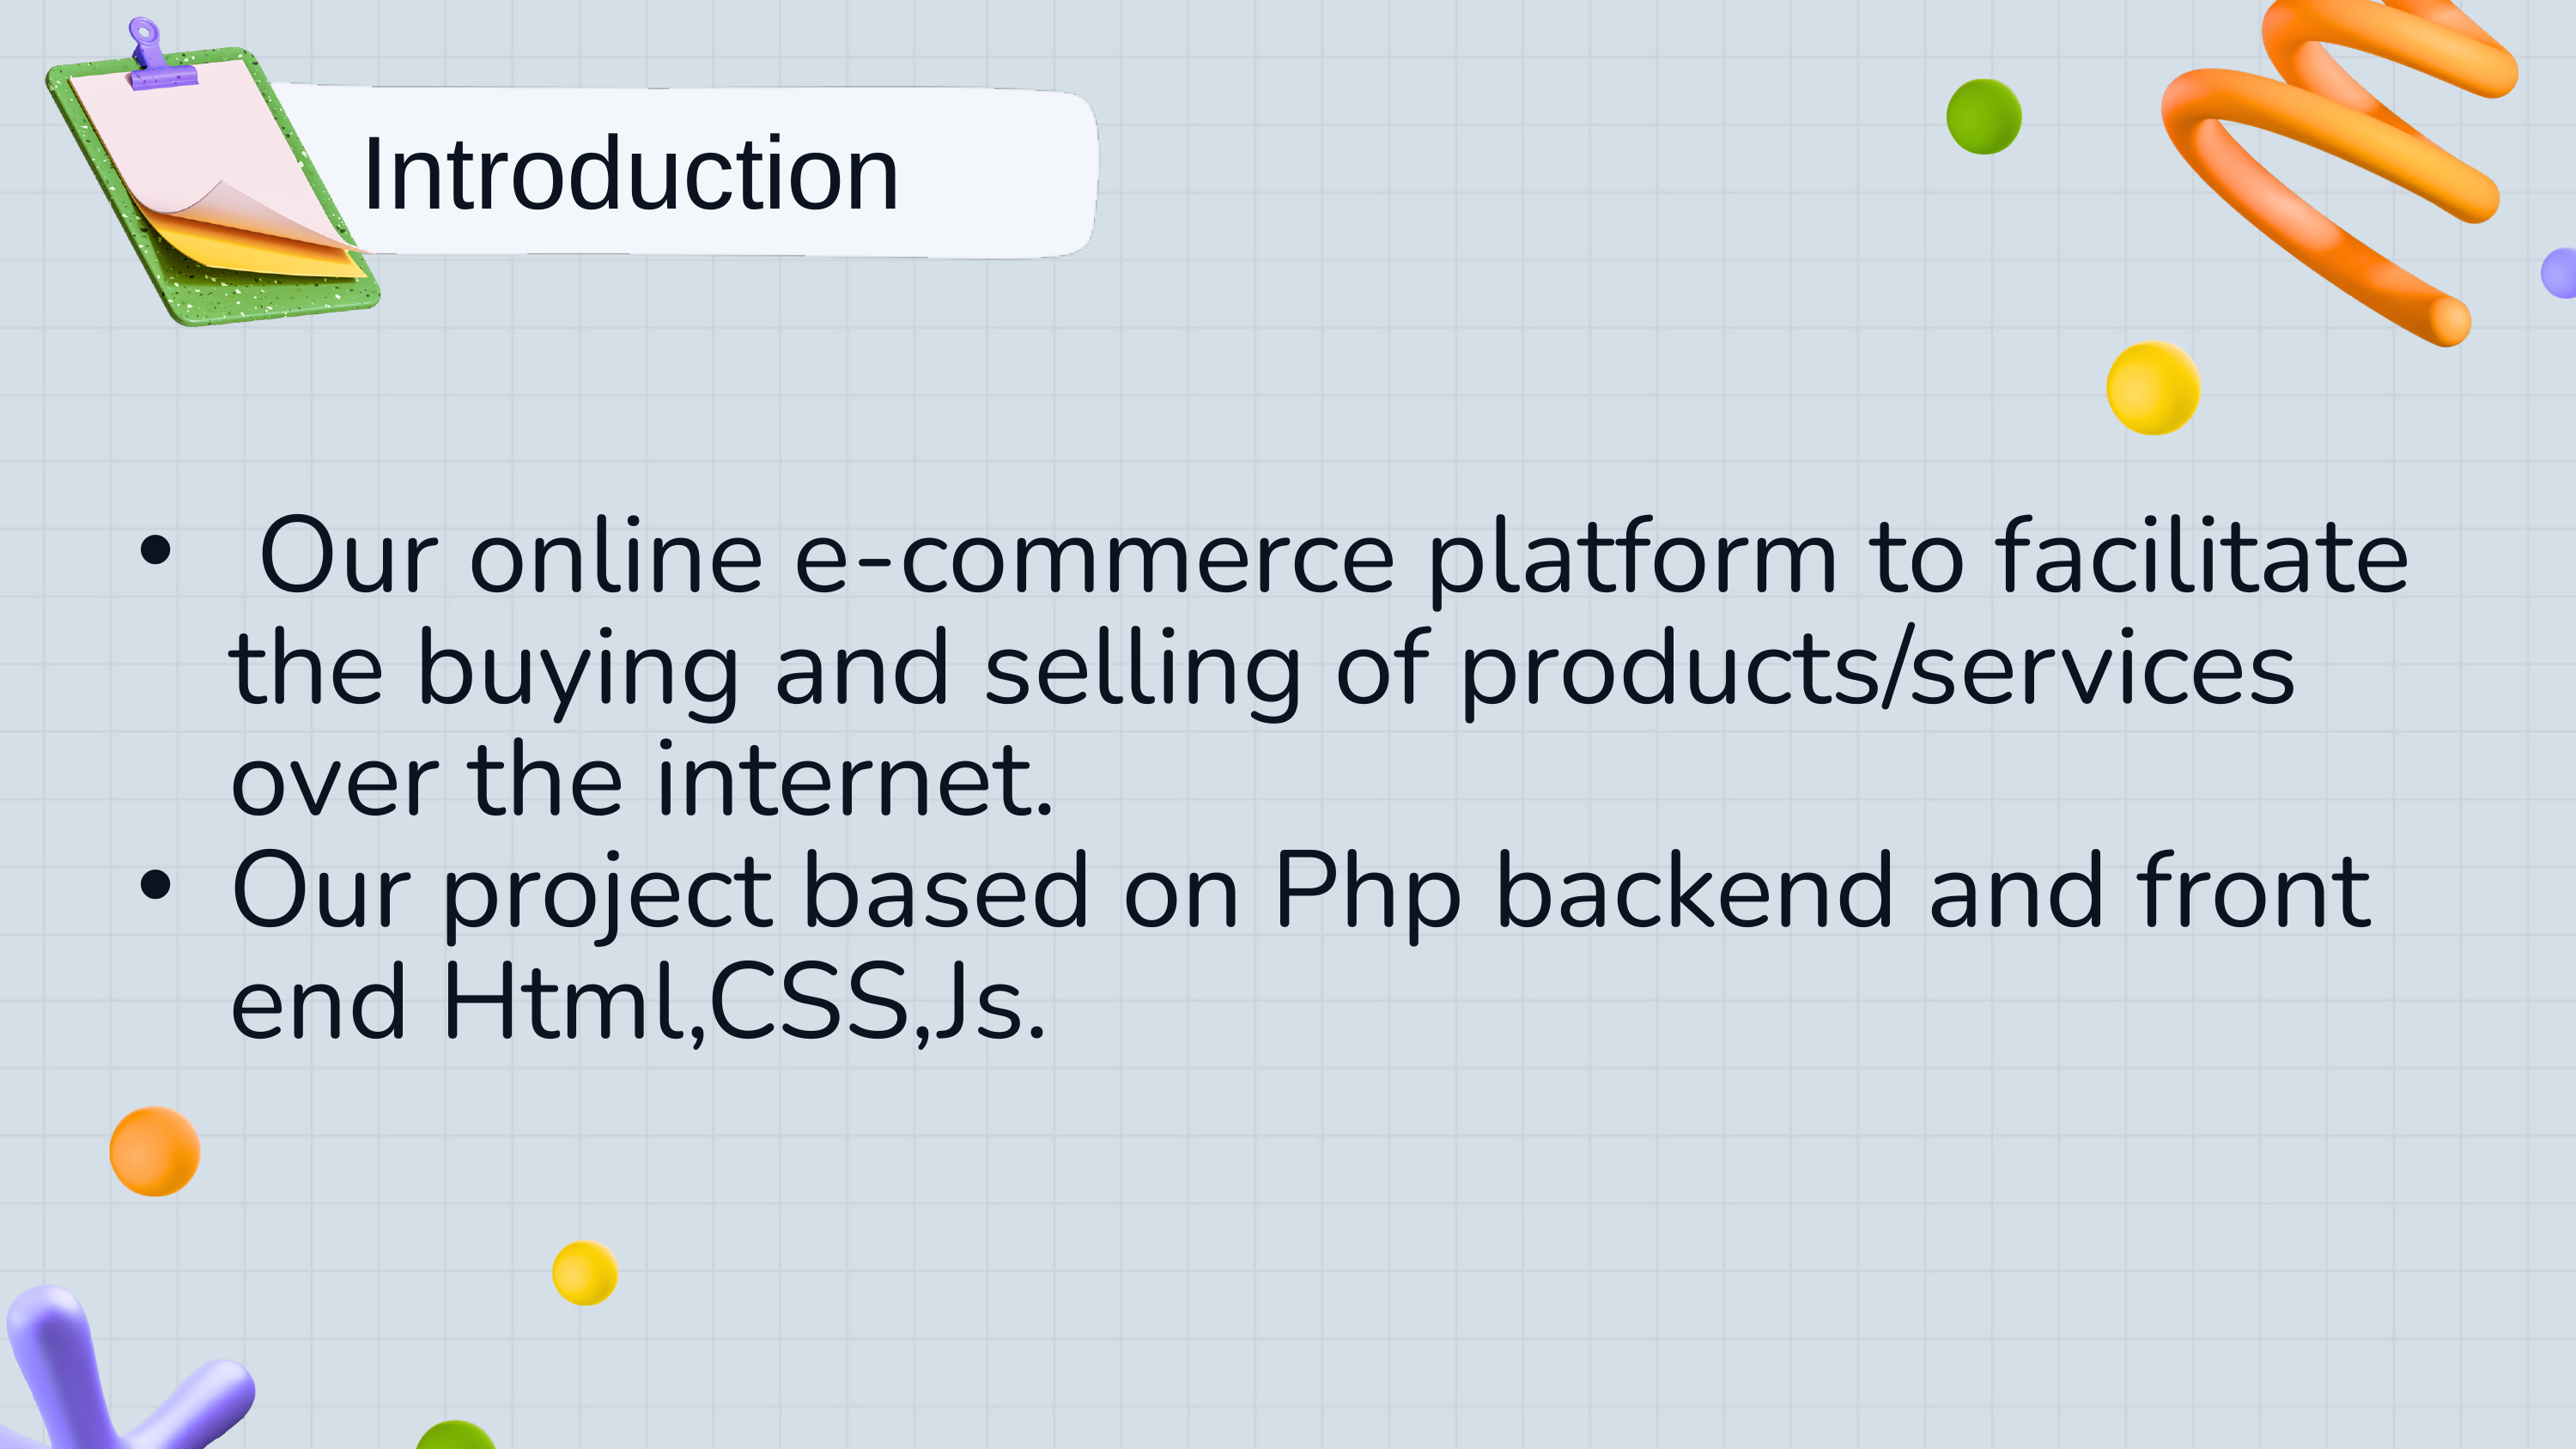

Introduction
 Our online e-commerce platform to facilitate the buying and selling of products/services over the internet.
Our project based on Php backend and front end Html,CSS,Js.